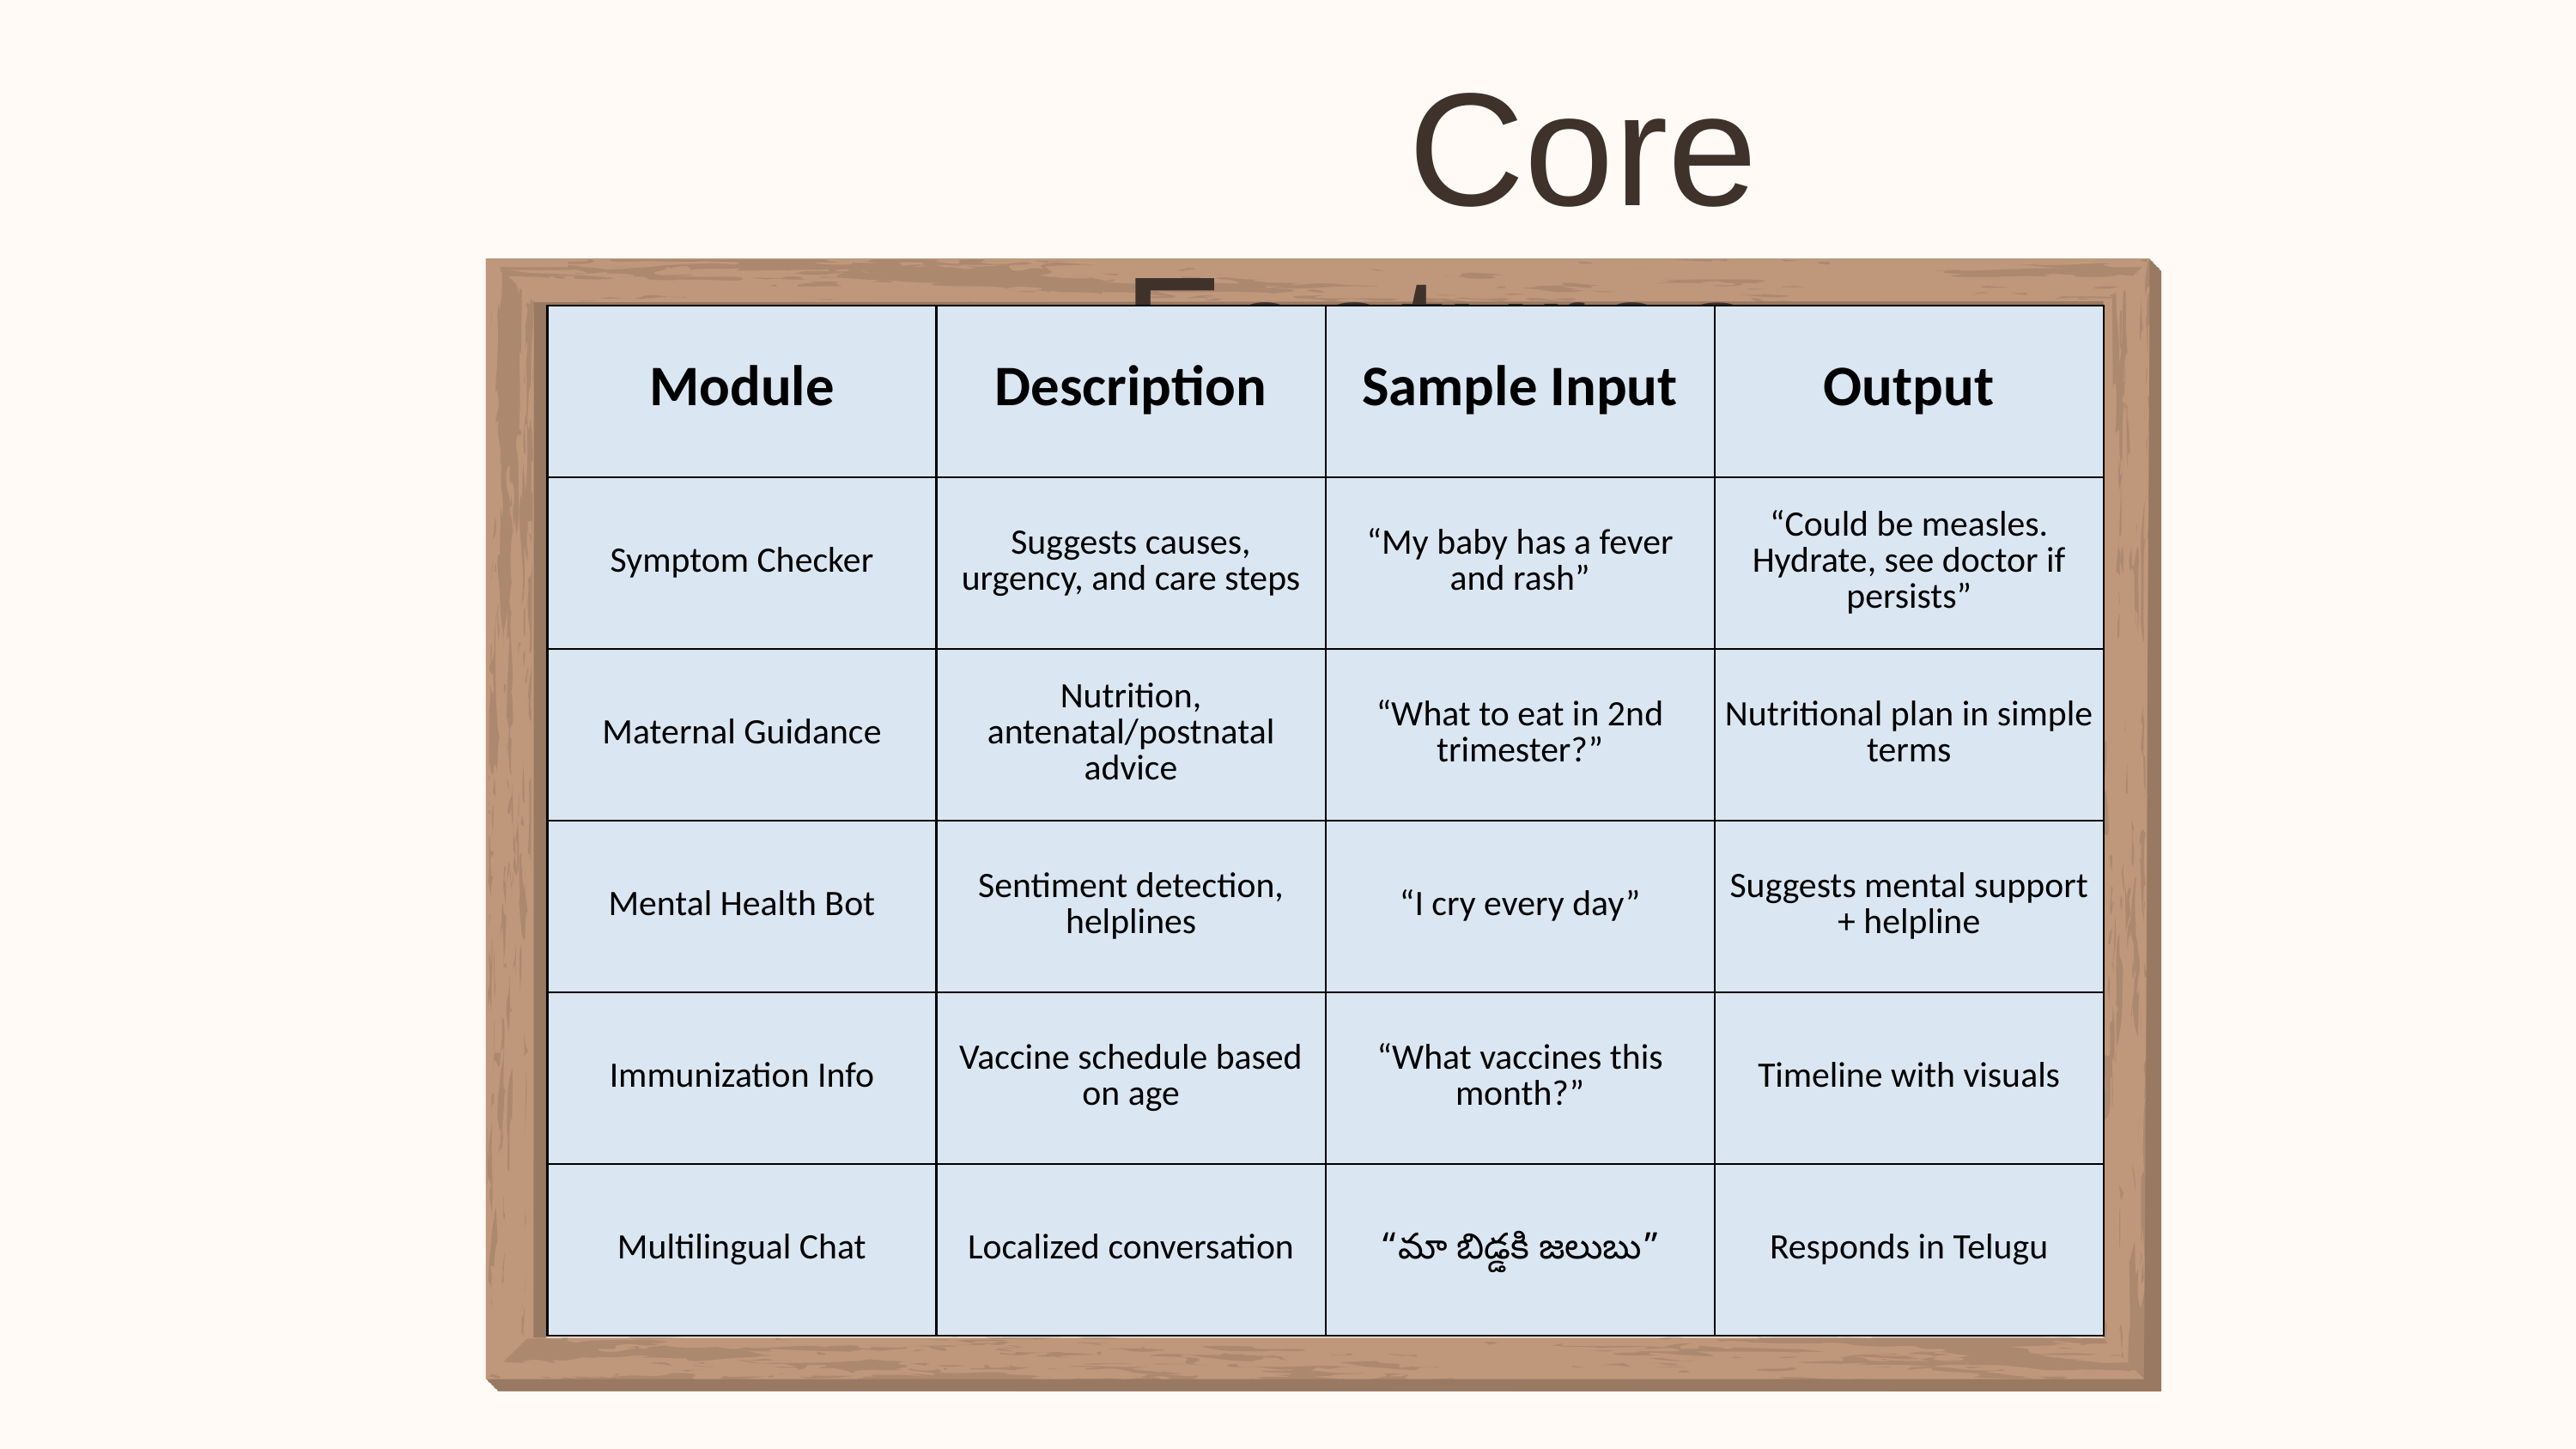

Core Features

| Module | Description | Sample Input | Output |
| --- | --- | --- | --- |
| Symptom Checker | Suggests causes, urgency, and care steps | “My baby has a fever and rash” | “Could be measles. Hydrate, see doctor if persists” |
| Maternal Guidance | Nutrition, antenatal/postnatal advice | “What to eat in 2nd trimester?” | Nutritional plan in simple terms |
| Mental Health Bot | Sentiment detection, helplines | “I cry every day” | Suggests mental support + helpline |
| Immunization Info | Vaccine schedule based on age | “What vaccines this month?” | Timeline with visuals |
| Multilingual Chat | Localized conversation | “మా బిడ్డకి జలుబు” | Responds in Telugu |